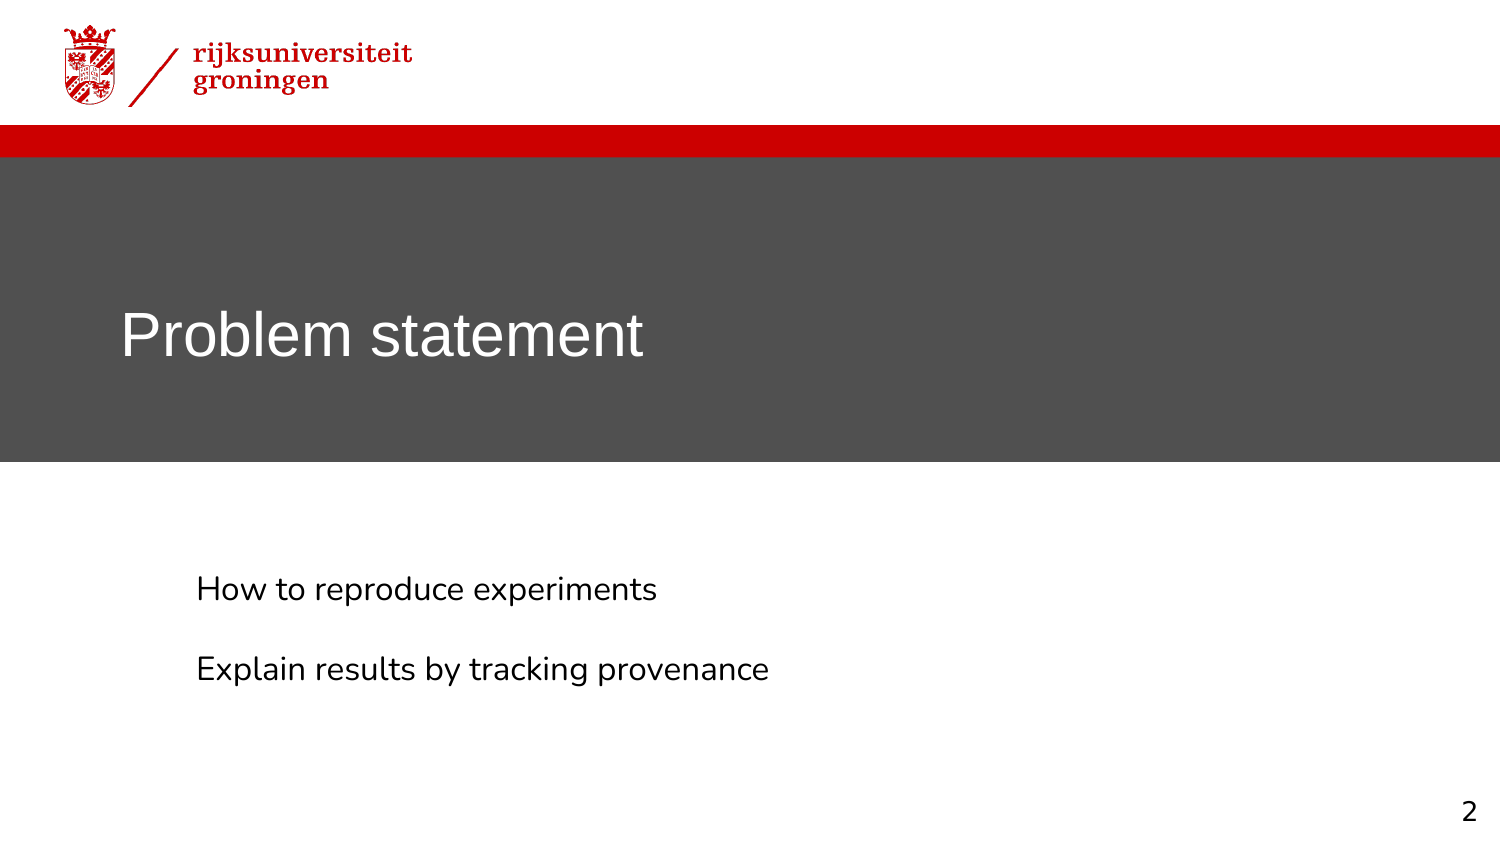

# Problem statement
How to reproduce experiments

Explain results by tracking provenance
2